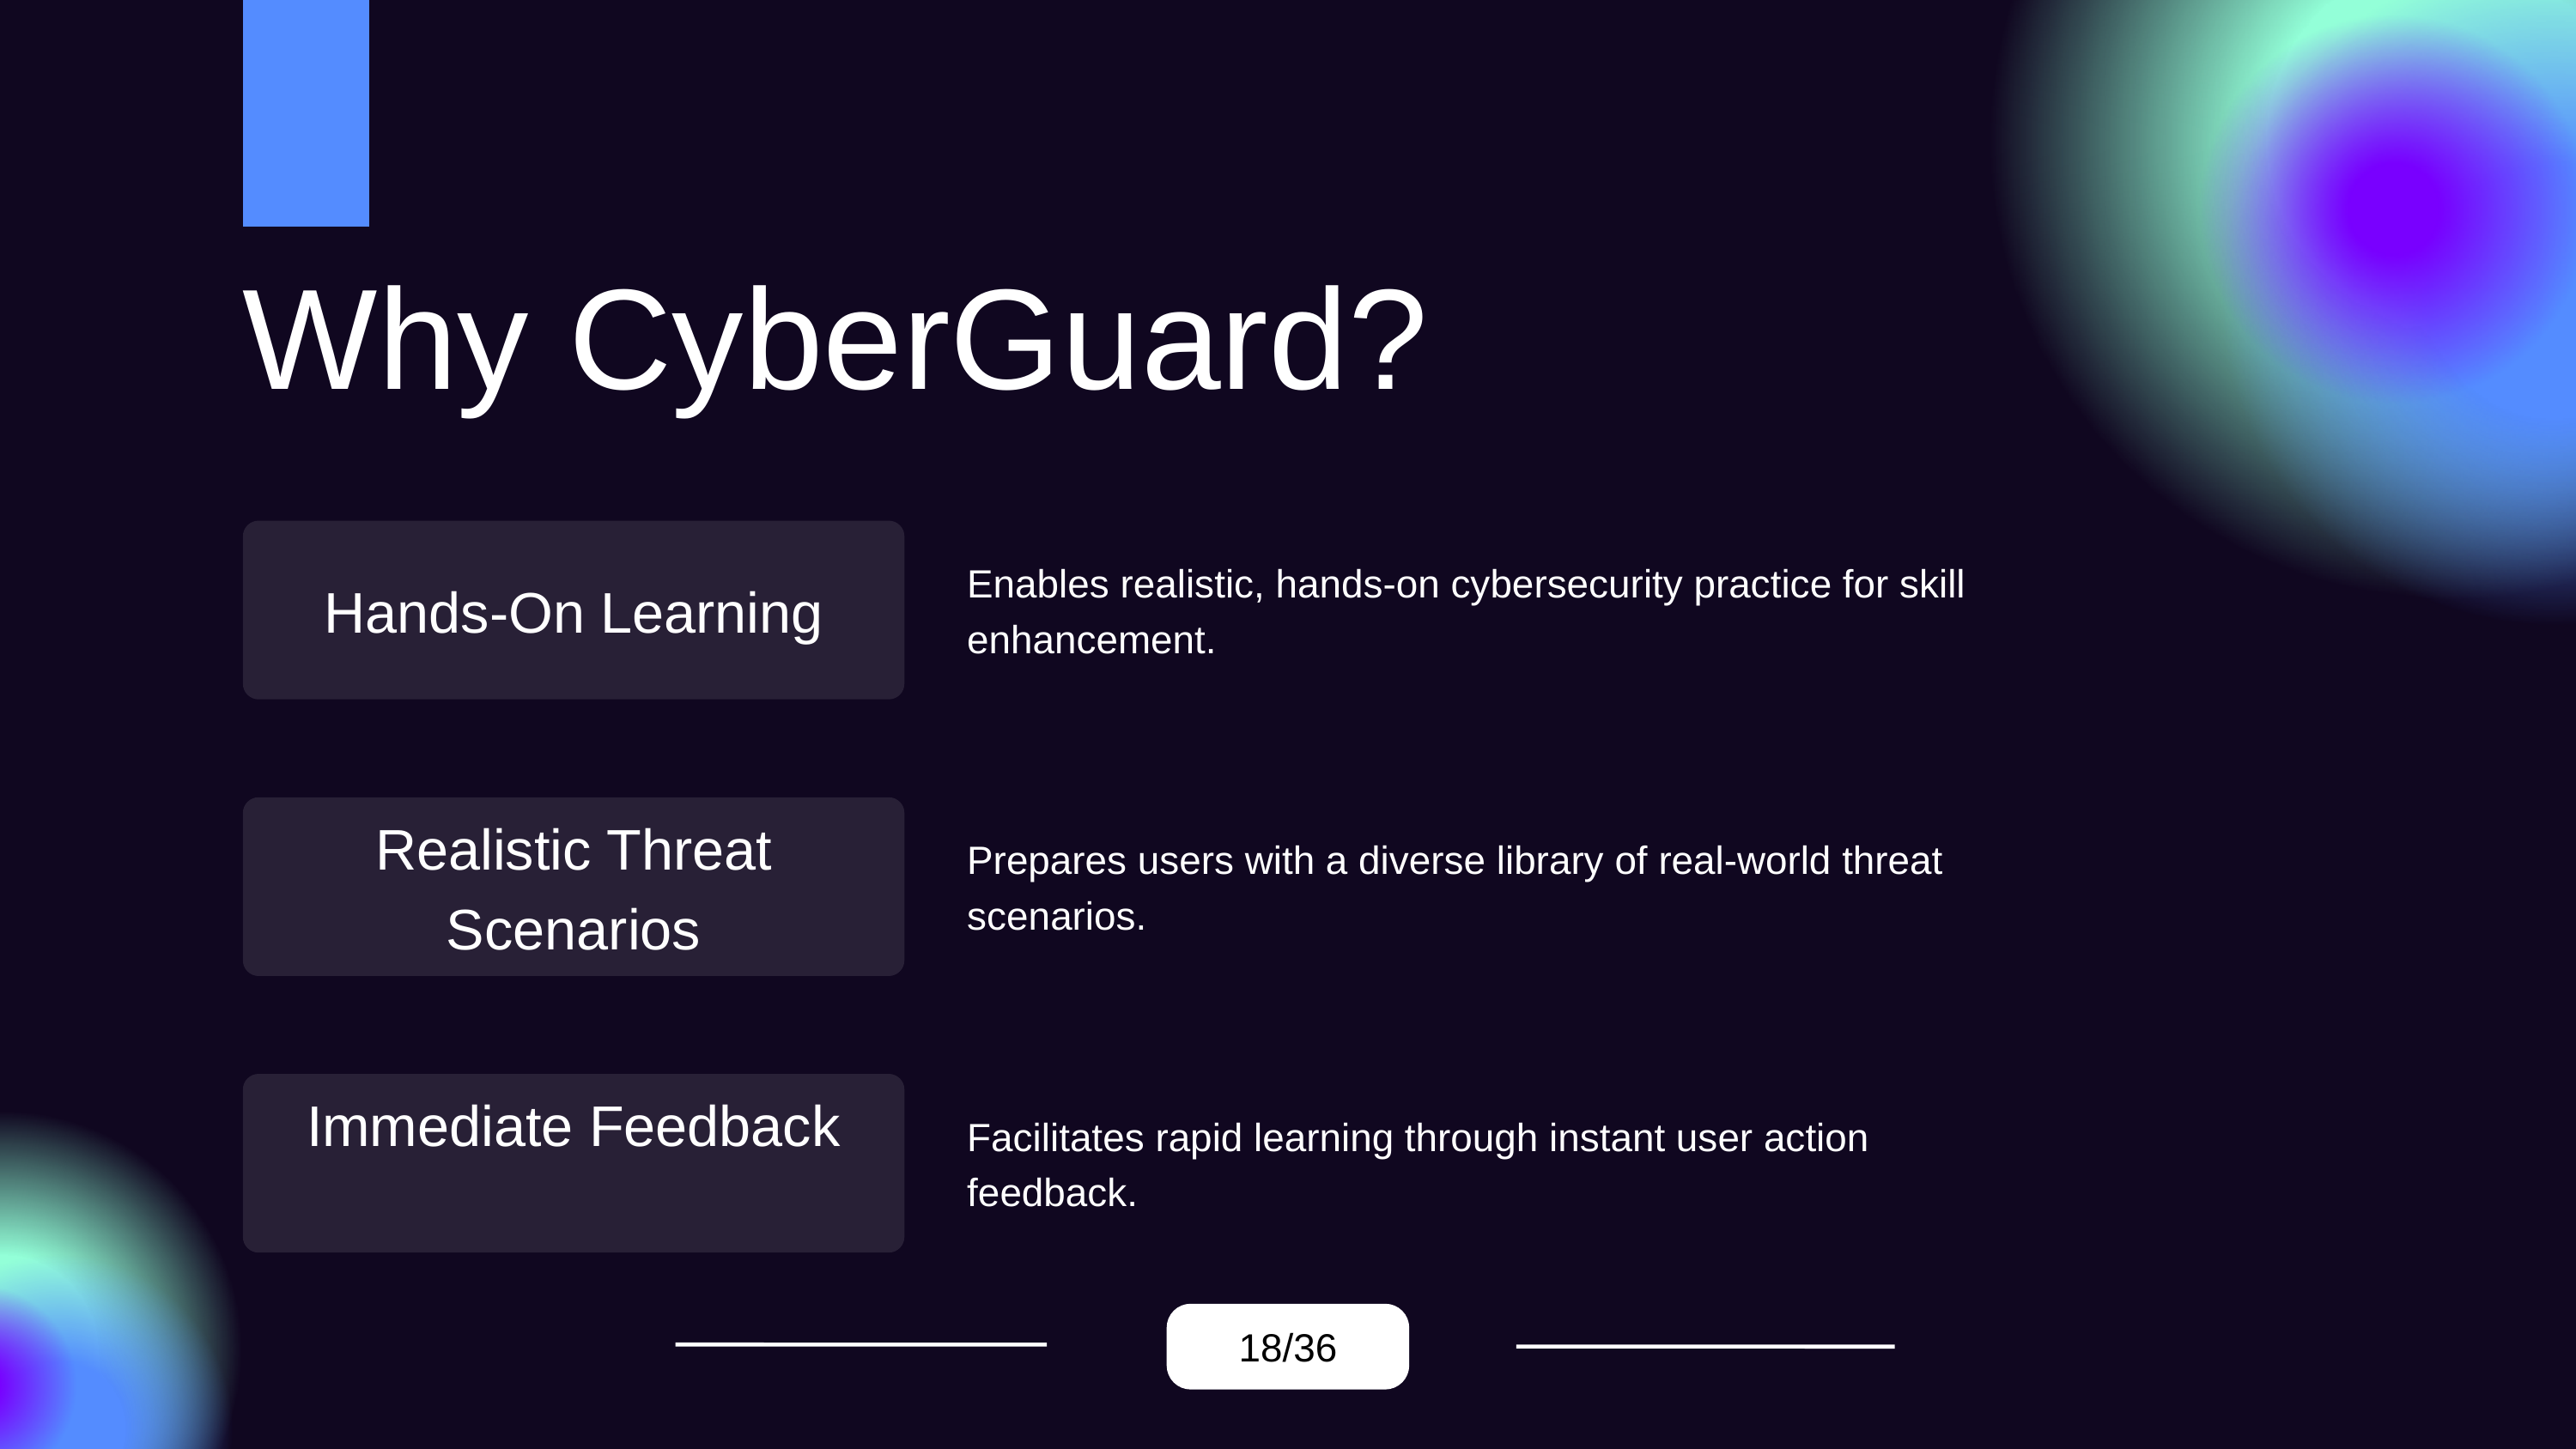

Why CyberGuard?

Enables realistic, hands-on cybersecurity practice for skill enhancement.
Hands-On Learning

Realistic Threat Scenarios
Prepares users with a diverse library of real-world threat scenarios.

Immediate Feedback
Facilitates rapid learning through instant user action feedback.

18/36